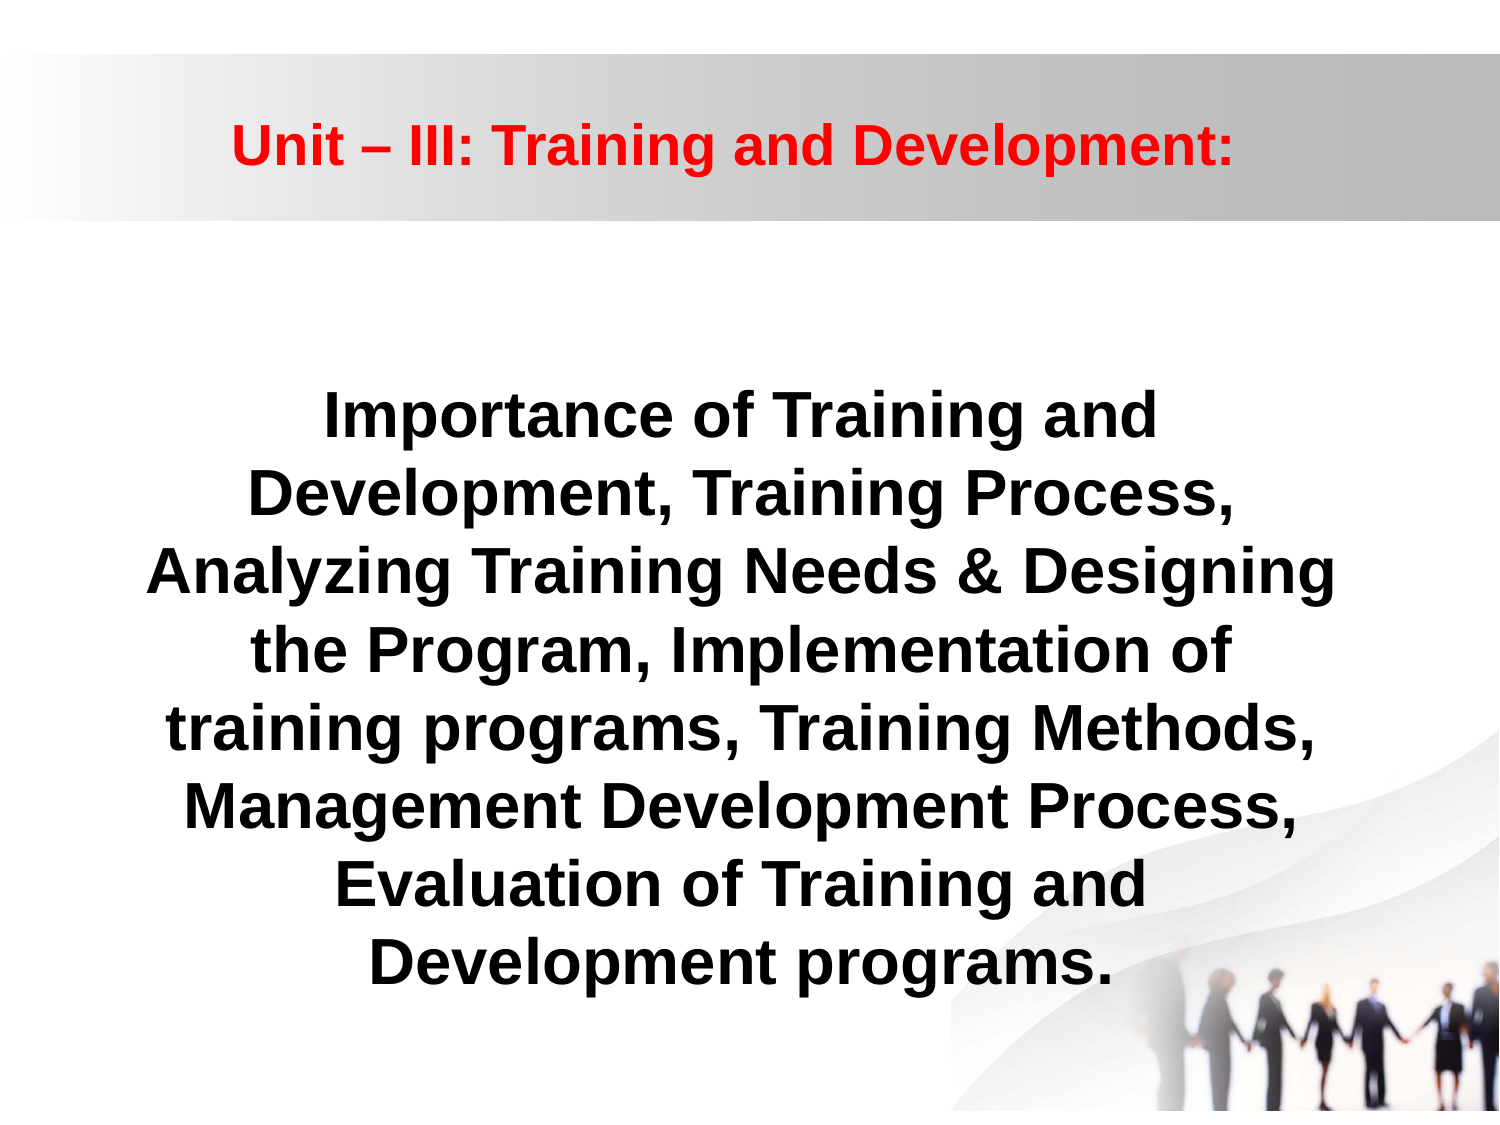

Unit – III: Training and Development:

Importance of Training and Development, Training Process, Analyzing Training Needs & Designing the Program, Implementation of training programs, Training Methods, Management Development Process, Evaluation of Training and Development programs.